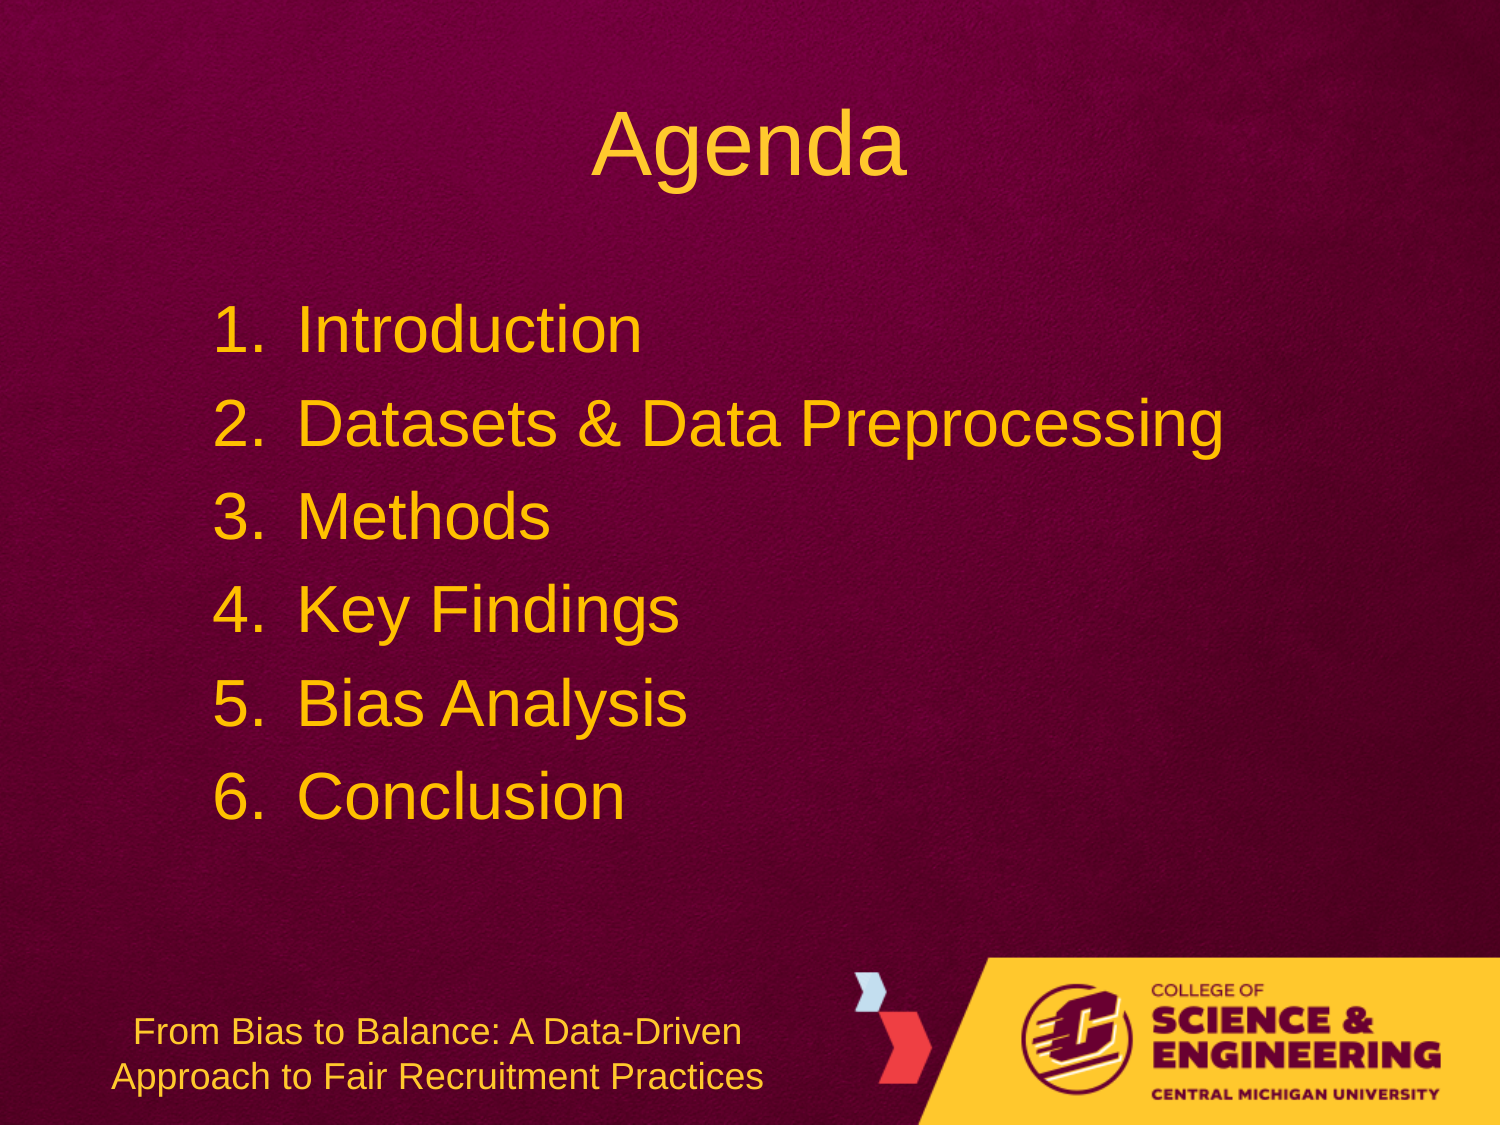

# Agenda
Introduction
Datasets & Data Preprocessing
Methods
Key Findings
Bias Analysis
Conclusion
From Bias to Balance: A Data-Driven Approach to Fair Recruitment Practices